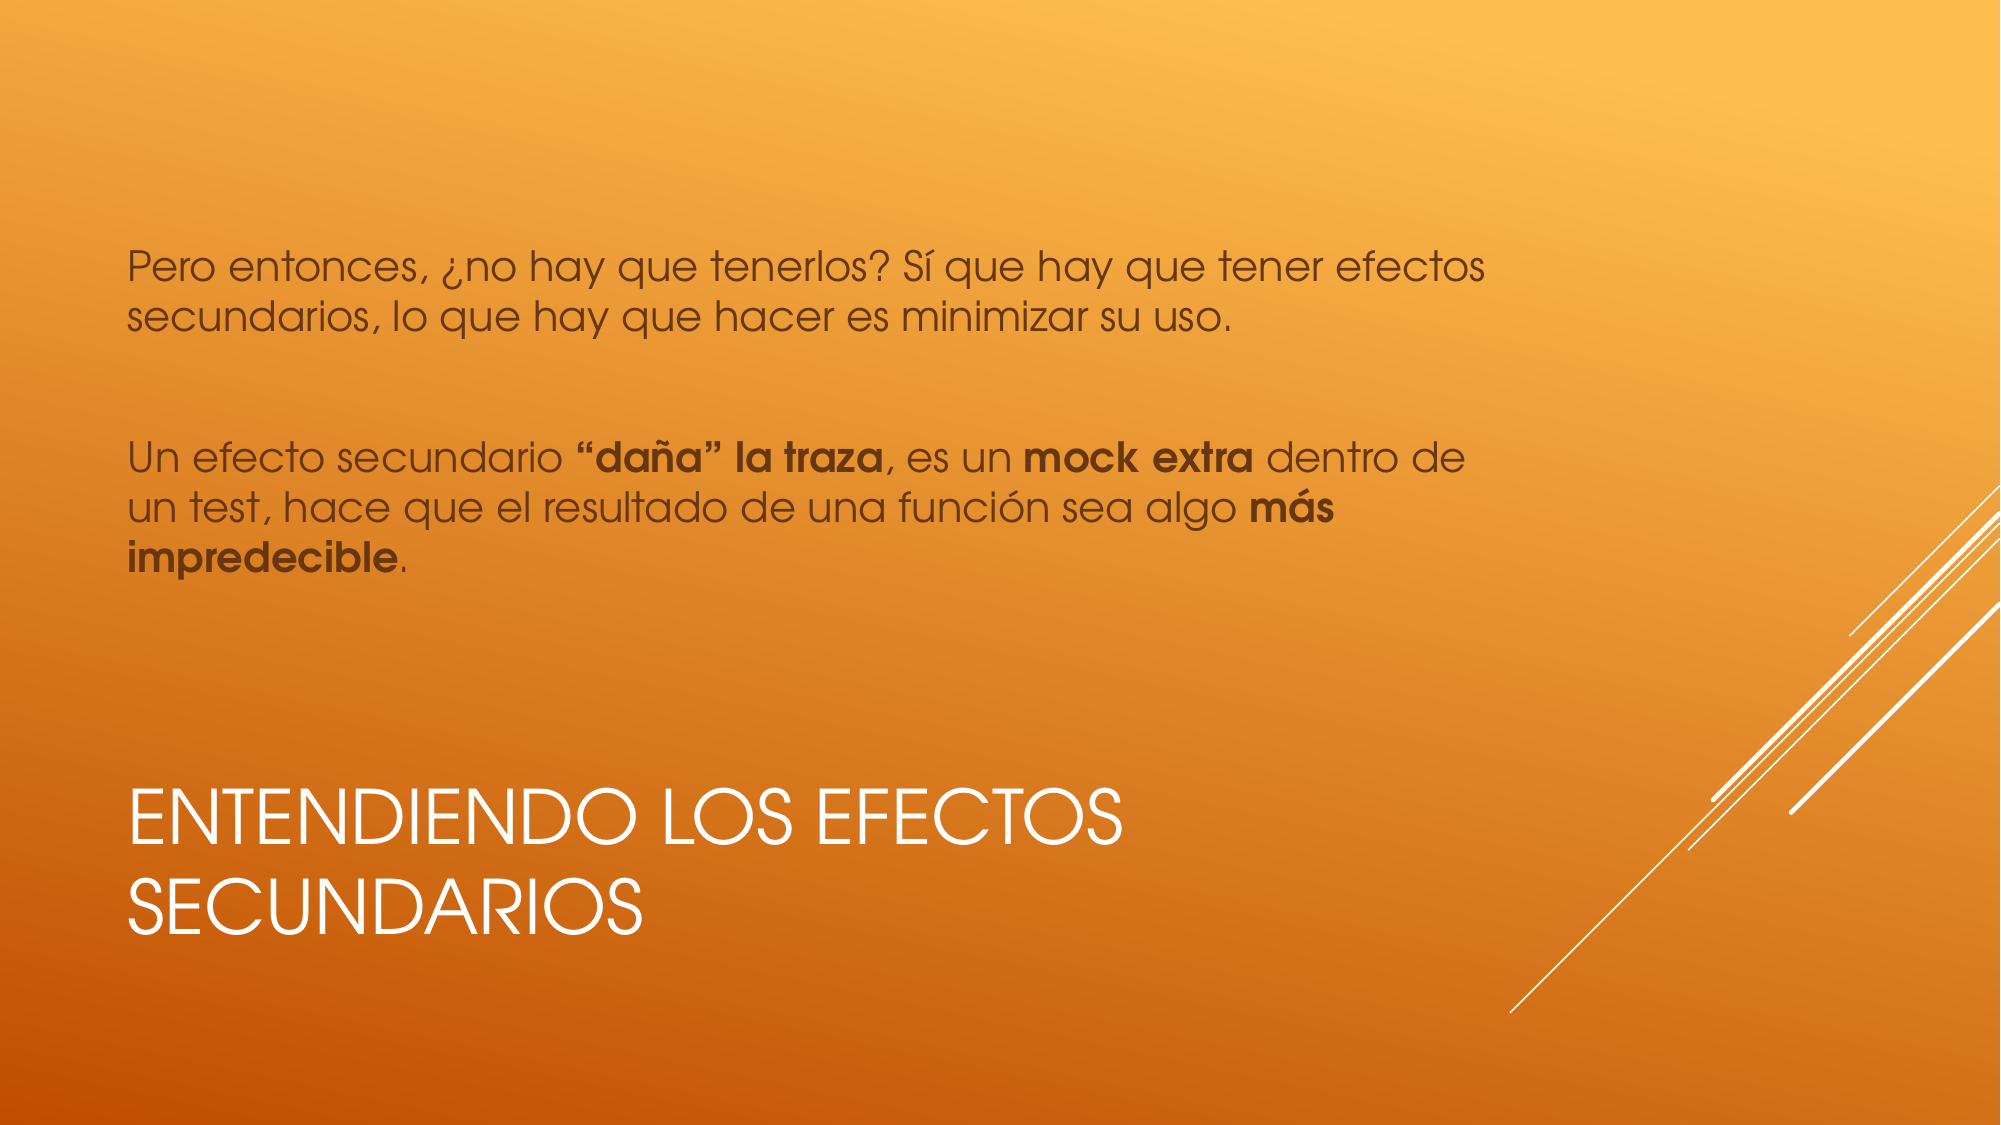

Pero entonces, ¿no hay que tenerlos? Sí que hay que tener efectos secundarios, lo que hay que hacer es minimizar su uso.

Un efecto secundario “daña” la traza, es un mock extra dentro de un test, hace que el resultado de una función sea algo más impredecible.
# Entendiendo los efectos secundarios